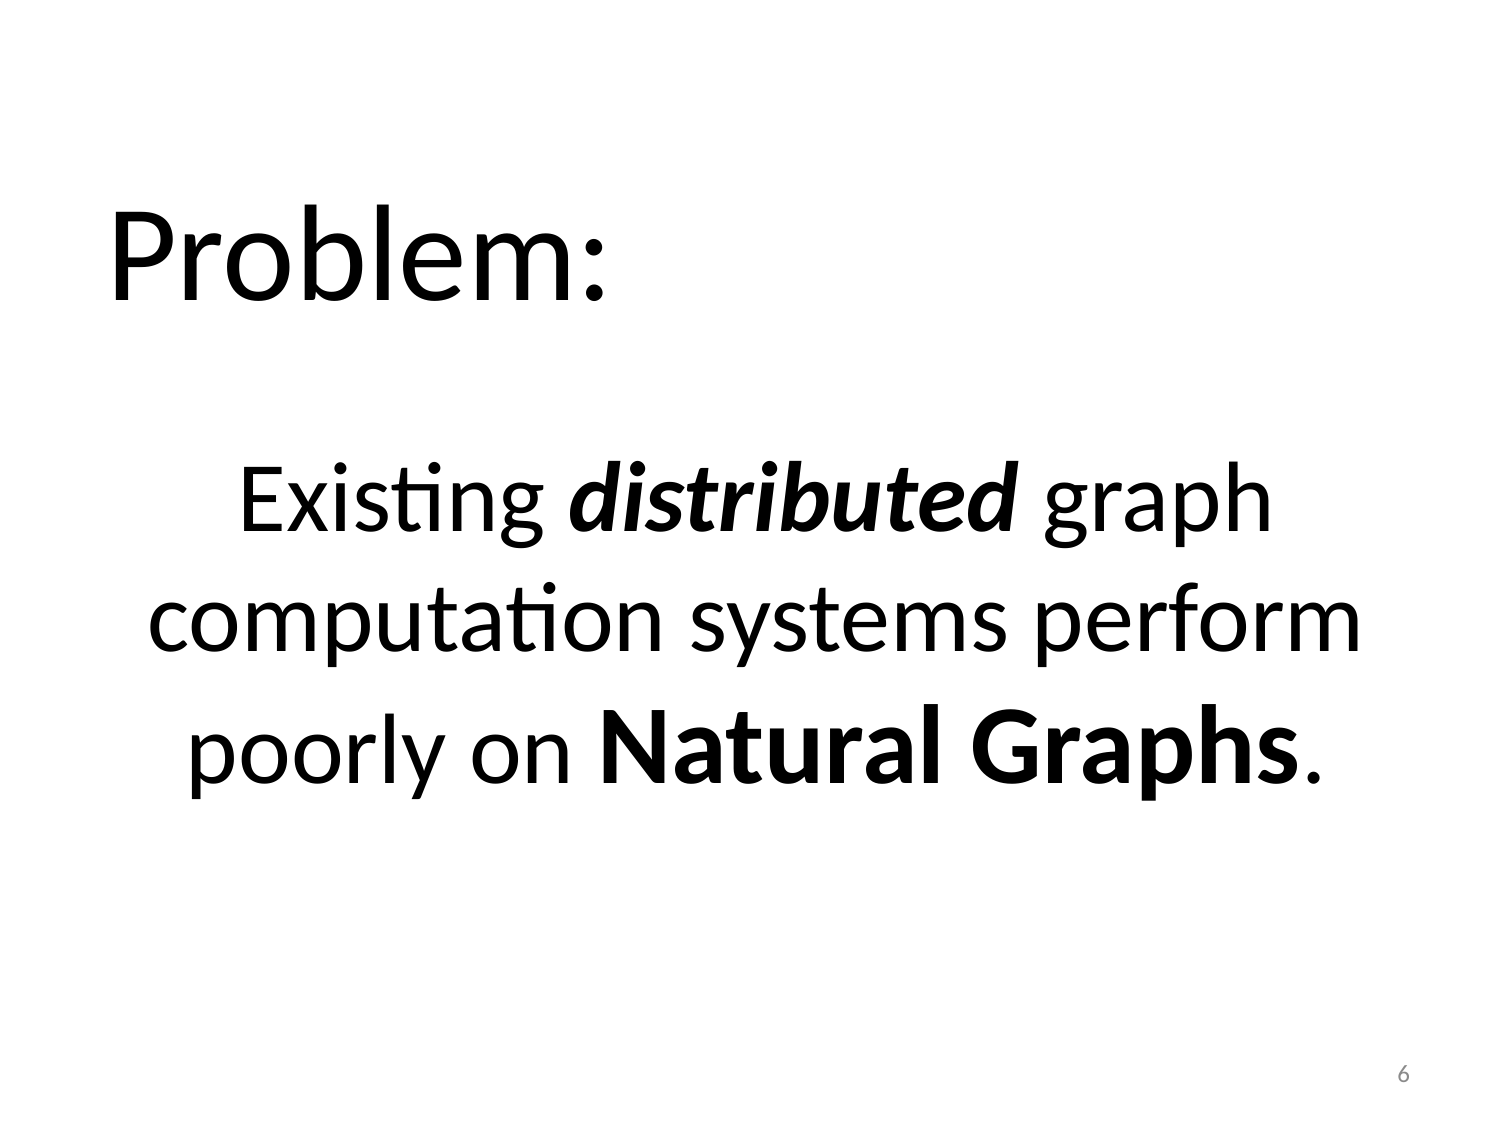

Problem:
# Existing distributed graph computation systems perform poorly on Natural Graphs.
6